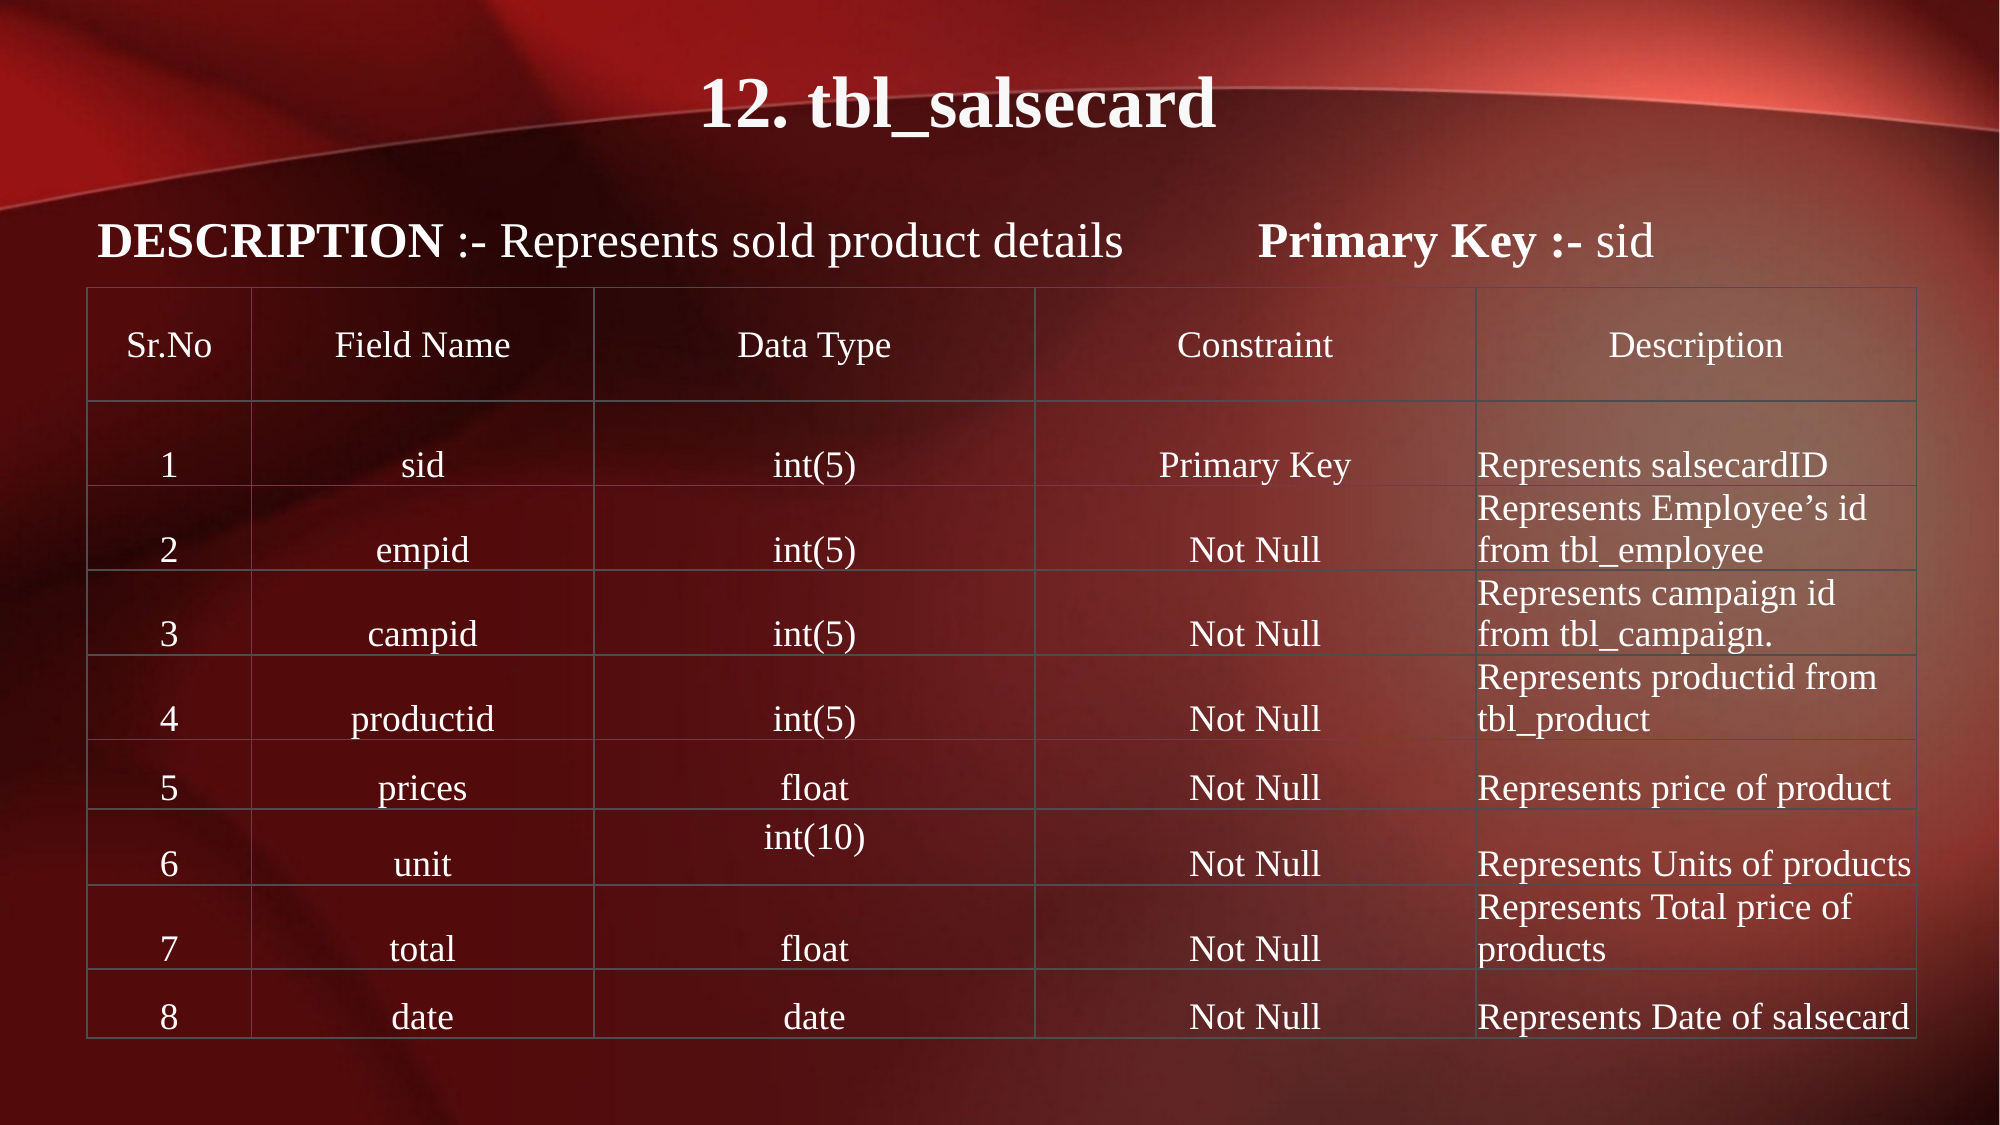

12. tbl_salsecard
DESCRIPTION :- Represents sold product details
Primary Key :- sid
| Sr.No | Field Name | Data Type | Constraint | Description |
| --- | --- | --- | --- | --- |
| 1 | sid | int(5) | Primary Key | Represents salsecardID |
| 2 | empid | int(5) | Not Null | Represents Employee’s id from tbl\_employee |
| 3 | campid | int(5) | Not Null | Represents campaign id from tbl\_campaign. |
| 4 | productid | int(5) | Not Null | Represents productid from tbl\_product |
| 5 | prices | float | Not Null | Represents price of product |
| 6 | unit | int(10) | Not Null | Represents Units of products |
| 7 | total | float | Not Null | Represents Total price of products |
| 8 | date | date | Not Null | Represents Date of salsecard |